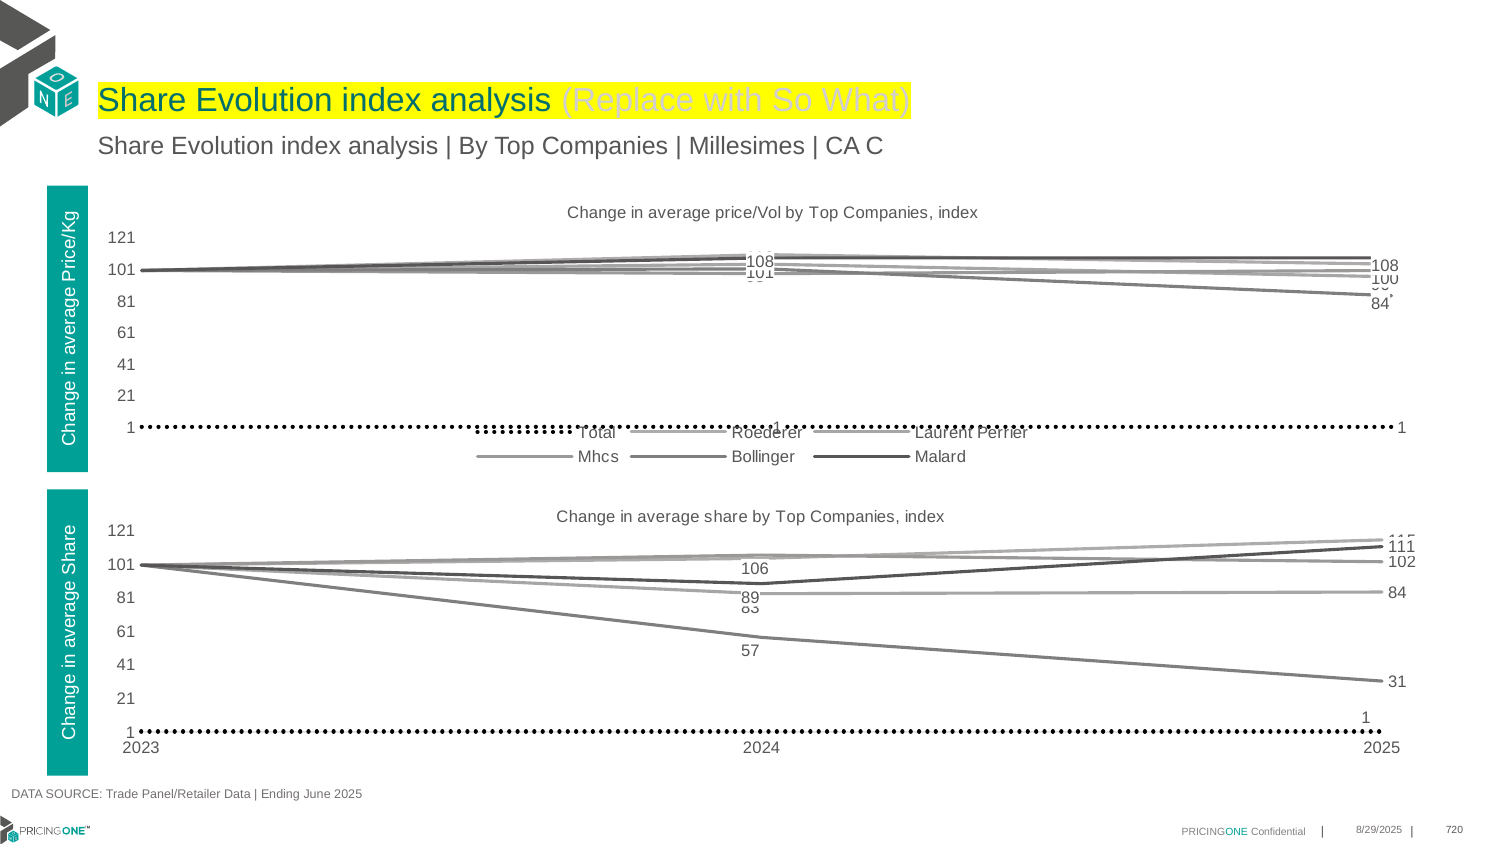

# Share Evolution index analysis (Replace with So What)
Share Evolution index analysis | By Top Companies | Millesimes | CA C

### Chart: Change in average price/Vol by Top Companies, index

| Category | Total | Roederer | Laurent Perrier | Mhcs | Bollinger | Malard |
|---|---|---|---|---|---|---|
| 2023 | 1.0 | 100.0 | 100.0 | 100.0 | 100.0 | 100.0 |
| 2024 | 1.068735226490357 | 110.0 | 104.0 | 98.0 | 101.0 | 108.0 |
| 2025 | 1.0011693520000096 | 104.0 | 96.0 | 100.0 | 84.0 | 108.0 |
Change in average Price/Kg

### Chart: Change in average share by Top Companies, index

| Category | Total | Roederer | Laurent Perrier | Mhcs | Bollinger | Malard |
|---|---|---|---|---|---|---|
| 2023 | 1.0 | 100.0 | 100.0 | 100.0 | 100.0 | 100.0 |
| 2024 | 1.0 | 104.0 | 83.0 | 106.0 | 57.0 | 89.0 |
| 2025 | 1.0 | 115.0 | 84.0 | 102.0 | 31.0 | 111.0 |
Change in average Share
DATA SOURCE: Trade Panel/Retailer Data | Ending June 2025

8/29/2025
720